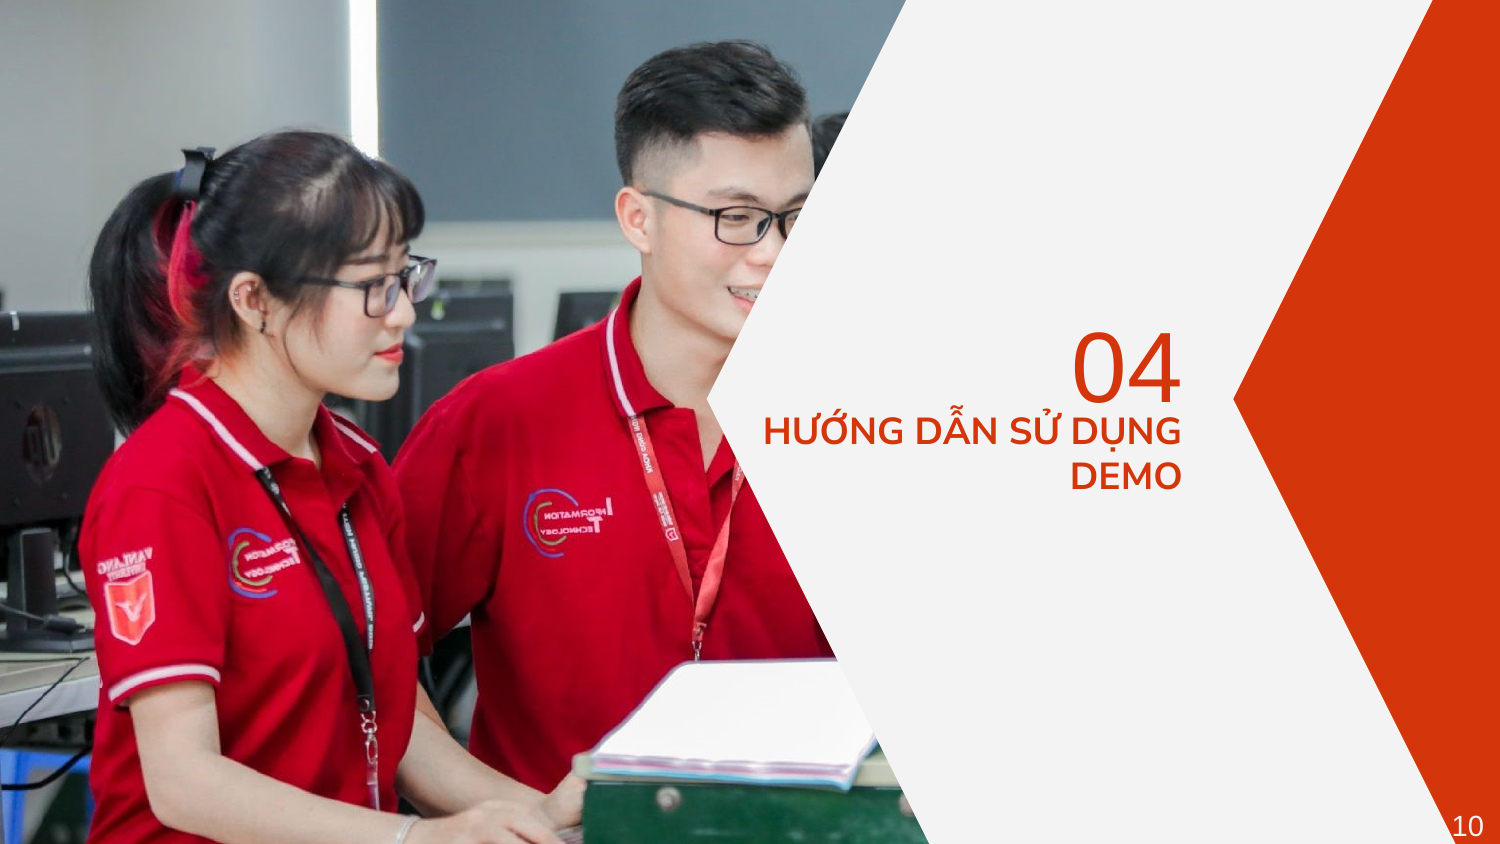

04
# HƯỚNG DẪN SỬ DỤNG DEMO
10